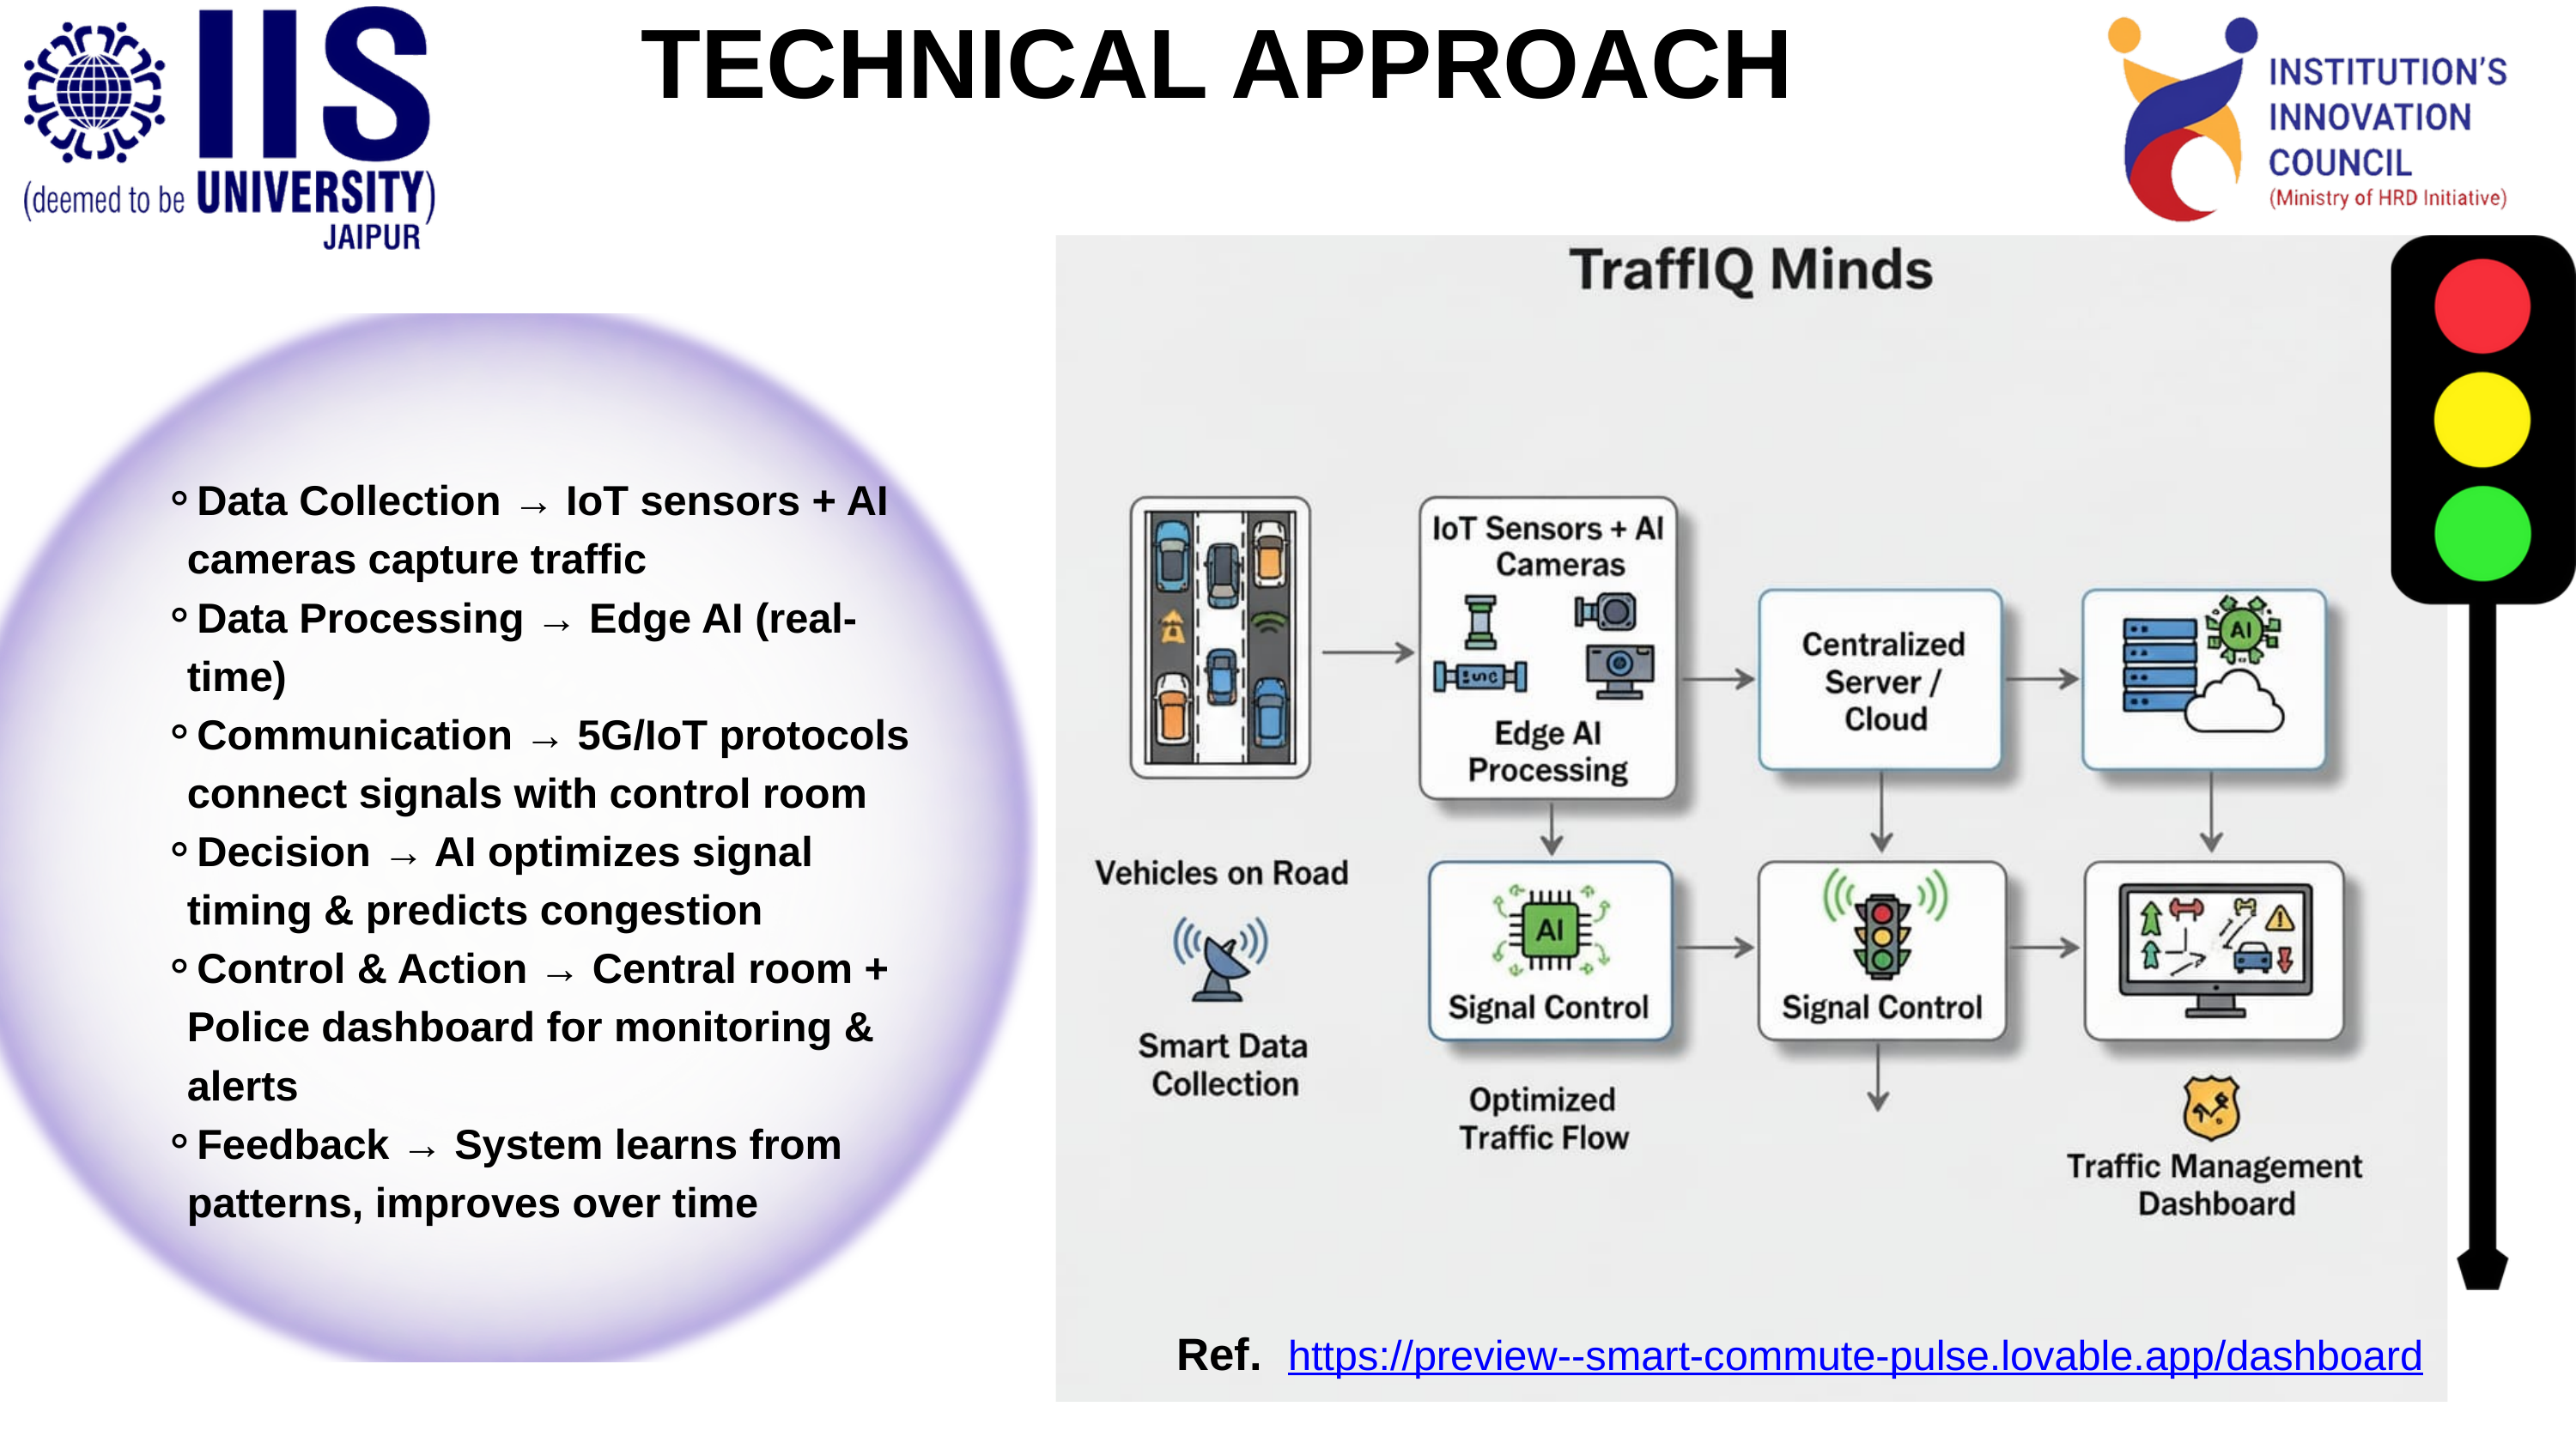

TECHNICAL APPROACH

Data Collection → IoT sensors + AI cameras capture traffic
Data Processing → Edge AI (real-time)
Communication → 5G/IoT protocols connect signals with control room
Decision → AI optimizes signal timing & predicts congestion
Control & Action → Central room + Police dashboard for monitoring & alerts
Feedback → System learns from patterns, improves over time

Ref.
https://preview--smart-commute-pulse.lovable.app/dashboard